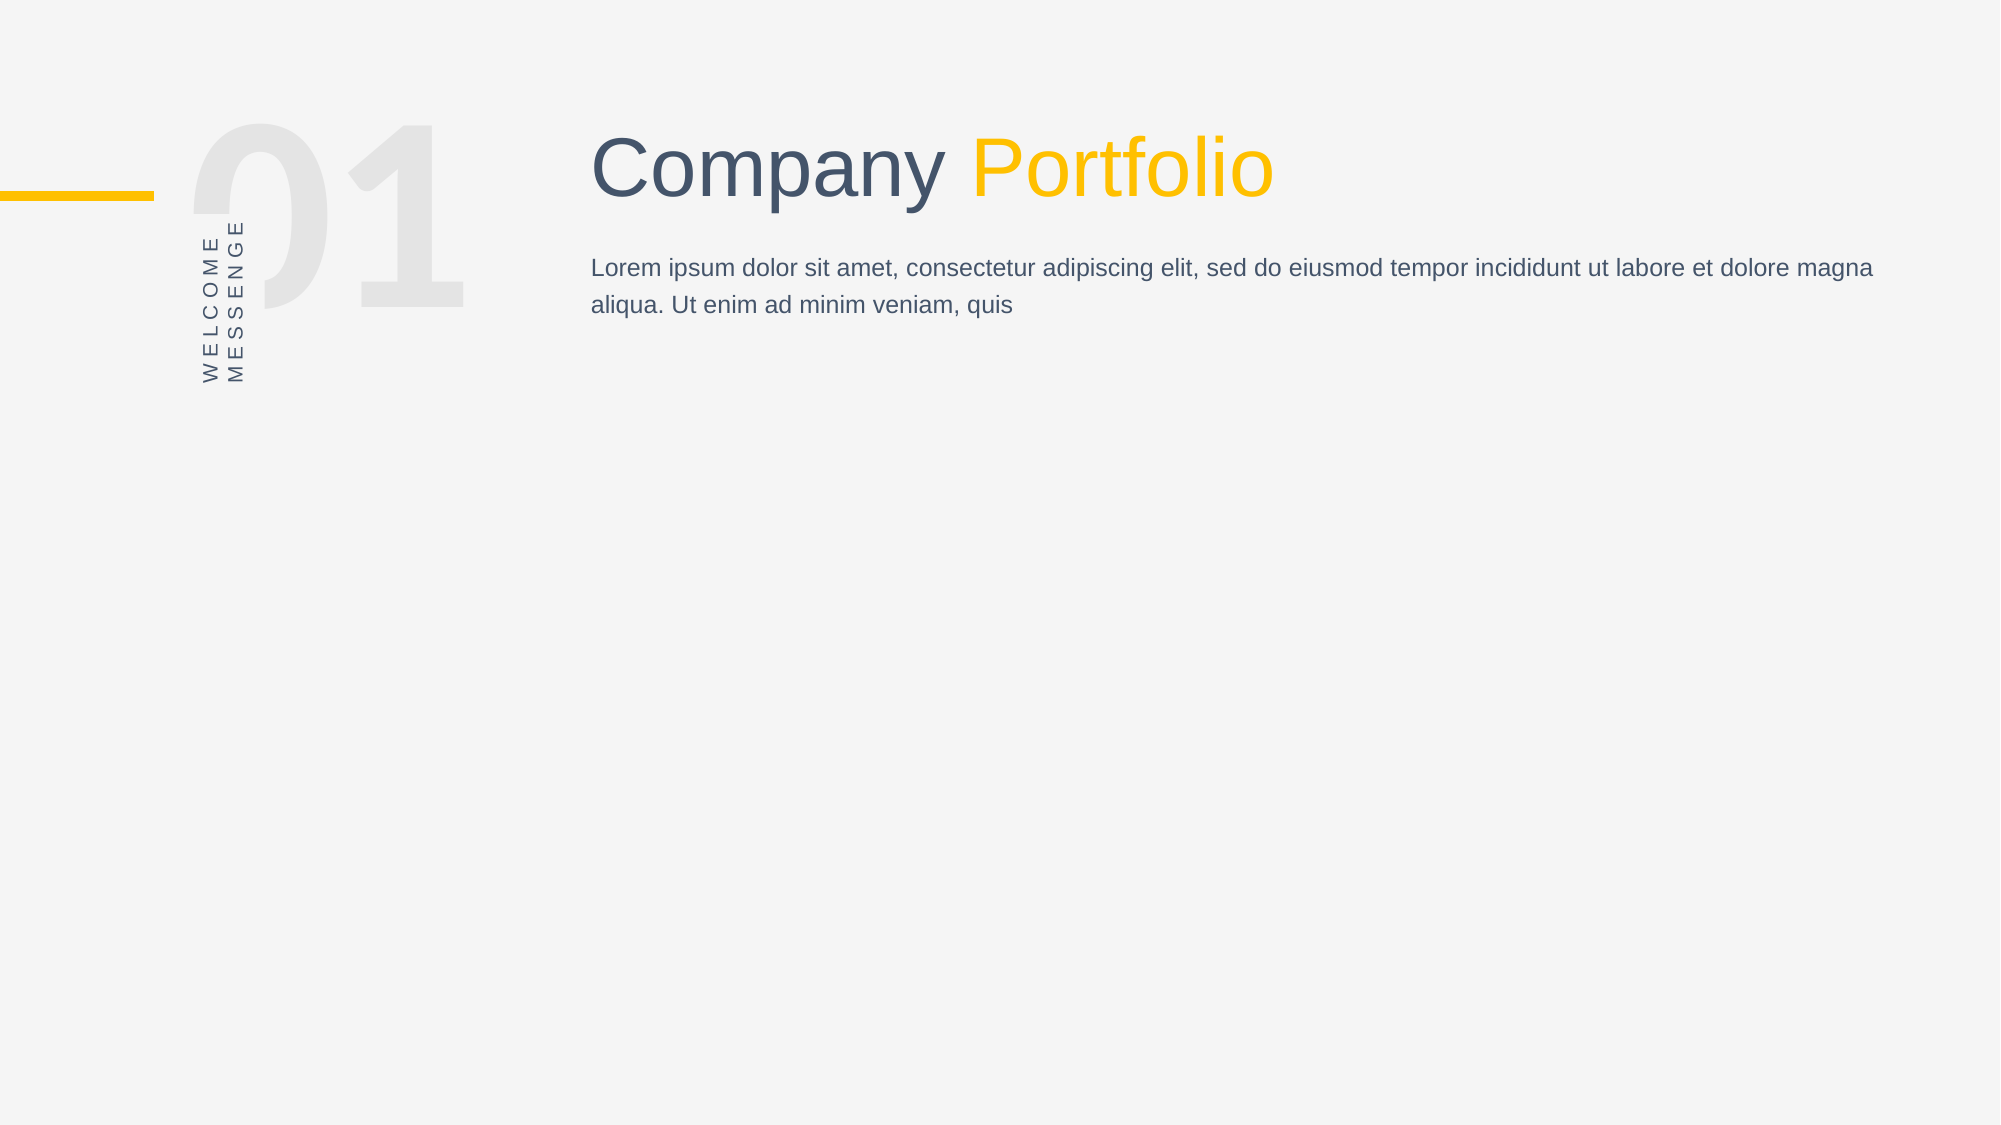

01
Company Portfolio

WELCOME
MESSENGE
Lorem ipsum dolor sit amet, consectetur adipiscing elit, sed do eiusmod tempor incididunt ut labore et dolore magna aliqua. Ut enim ad minim veniam, quis

We love who we are and we are very proud to be the part of your business